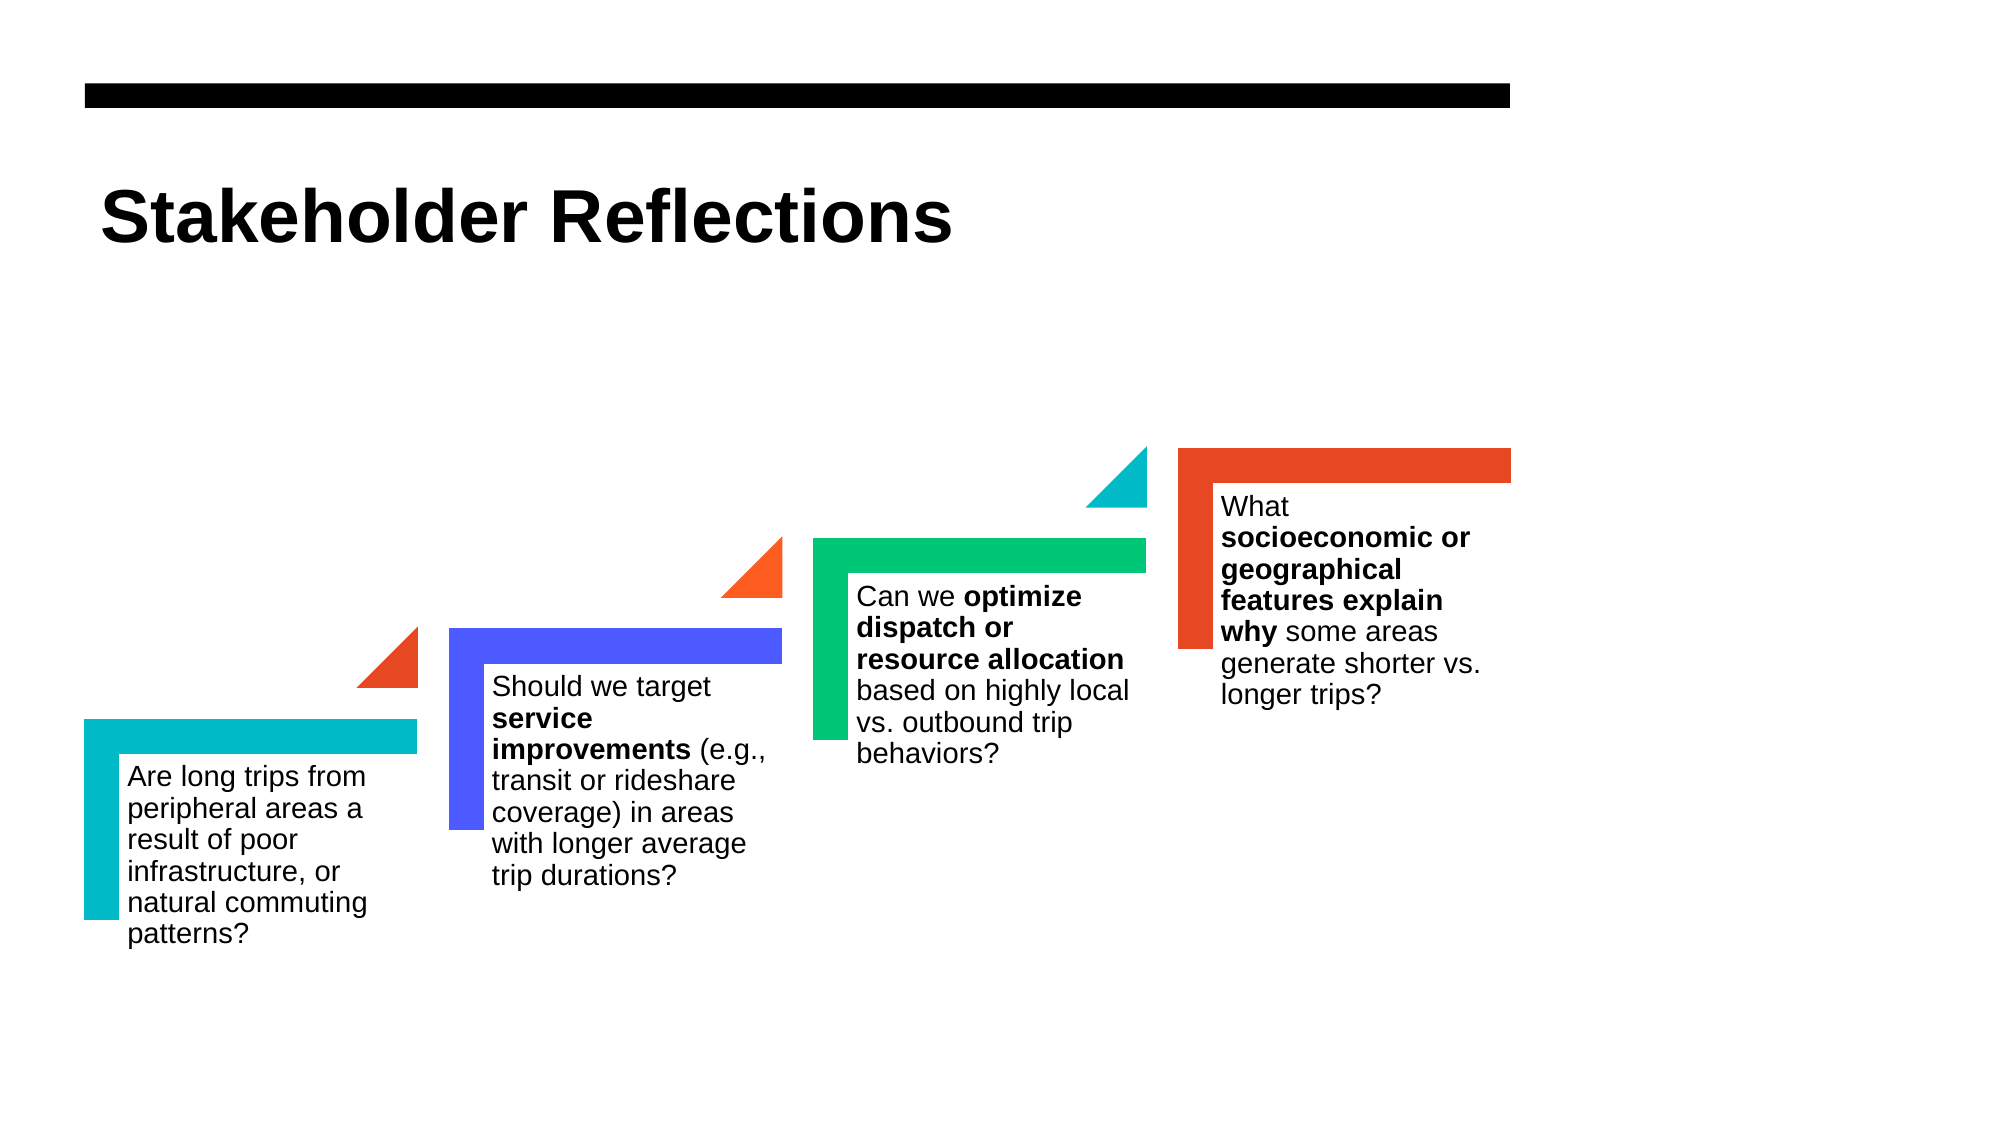

# Stakeholder Reflections
Are long trips from peripheral areas a result of poor infrastructure, or natural commuting patterns?
Should we target service improvements (e.g., transit or rideshare coverage) in areas with longer average trip durations?
Can we optimize dispatch or resource allocation based on highly local vs. outbound trip behaviors?
What socioeconomic or geographical features explain why some areas generate shorter vs. longer trips?